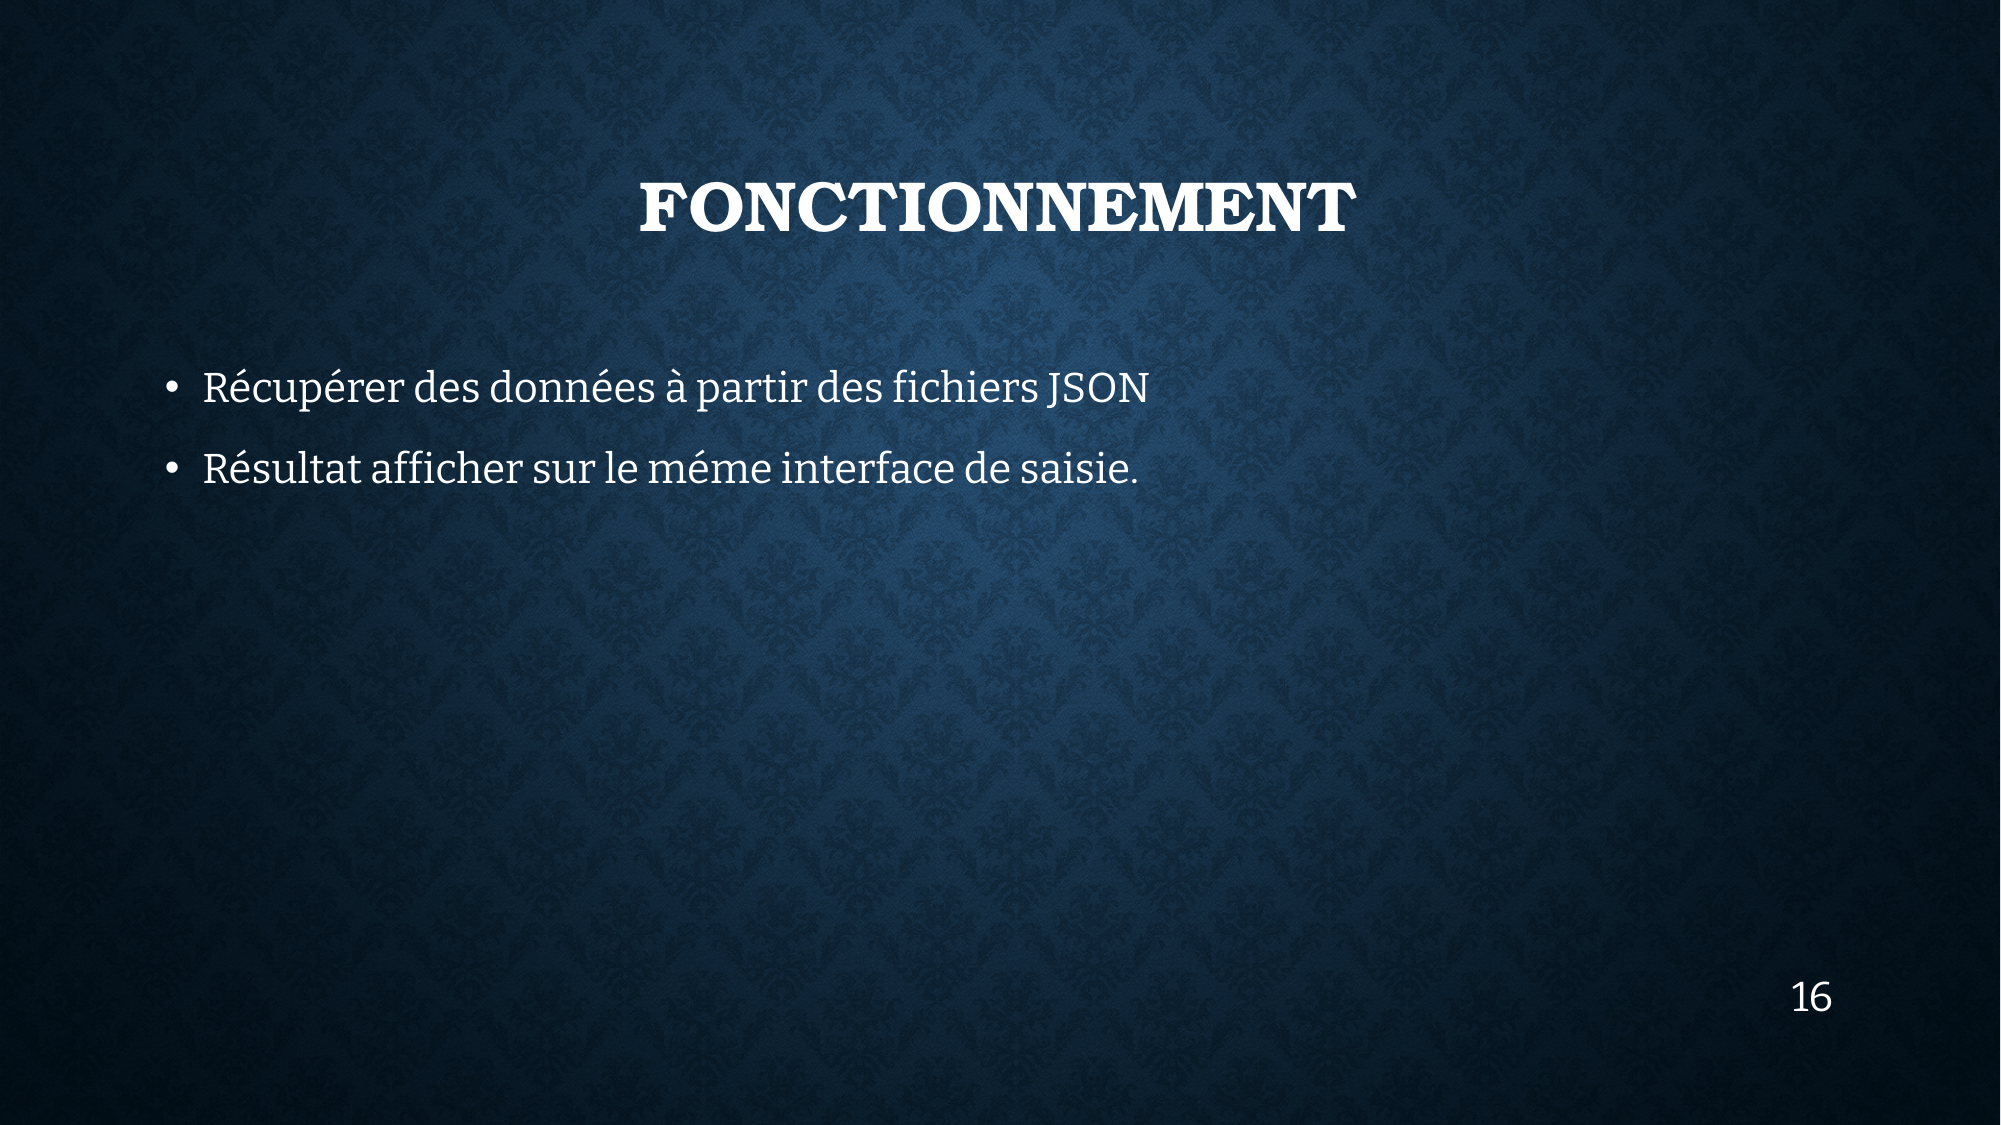

# Fonctionnement
Récupérer des données à partir des fichiers JSON
Résultat afficher sur le méme interface de saisie.
16